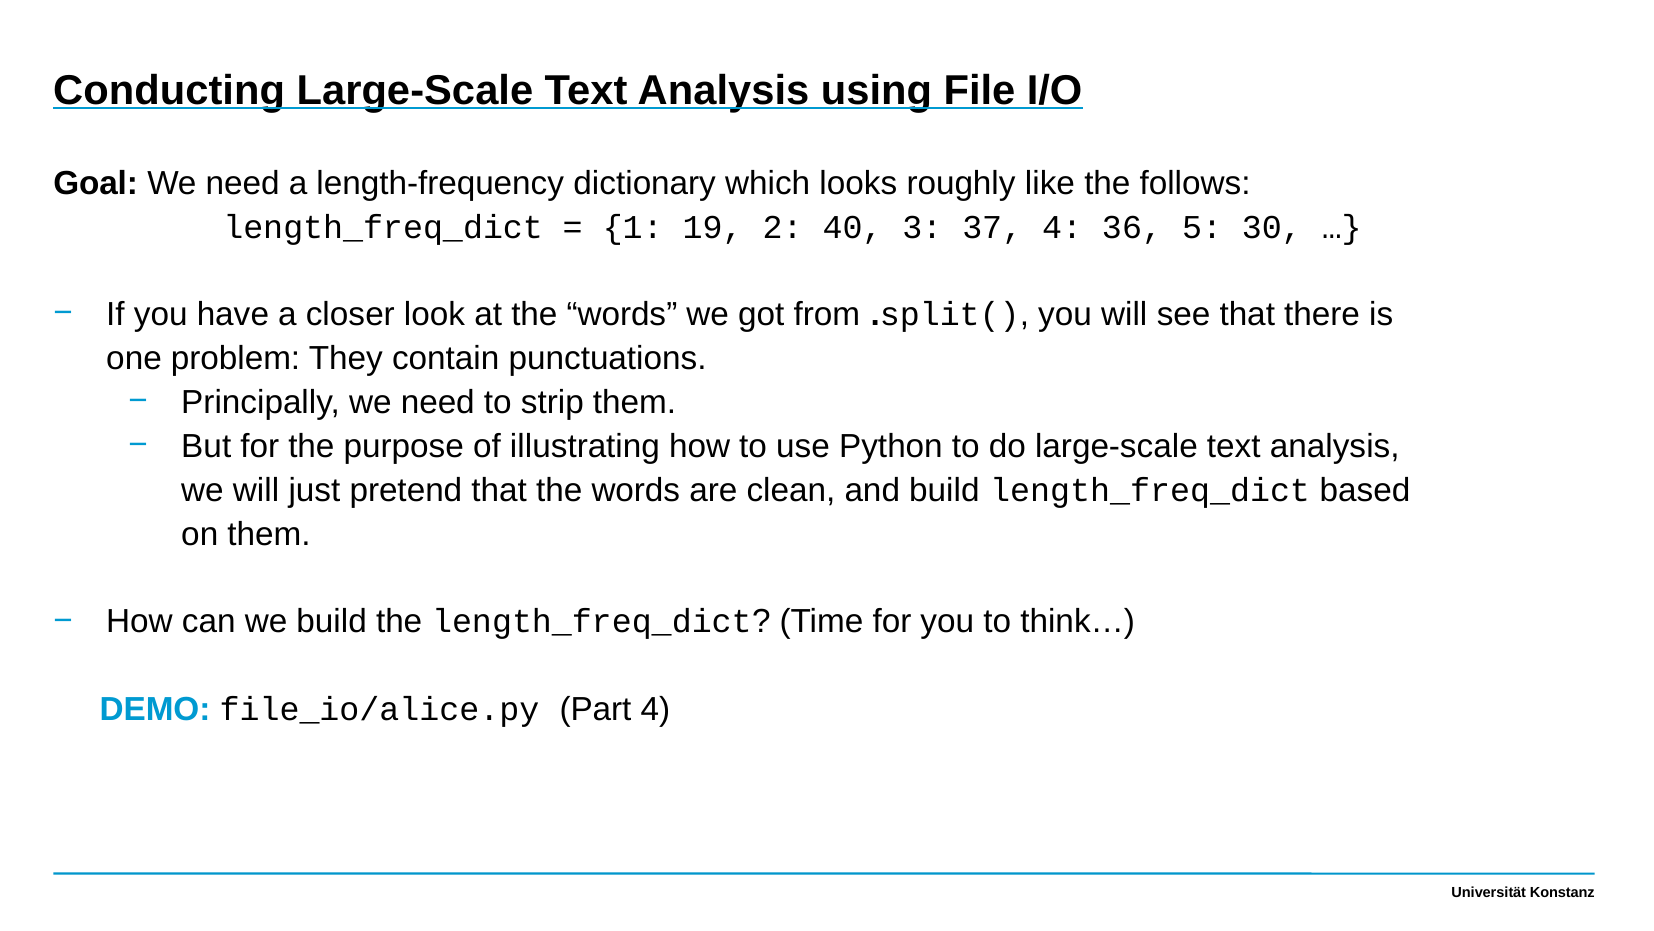

Conducting Large-Scale Text Analysis using File I/O
Goal: We need a length-frequency dictionary which looks roughly like the follows:
	 length_freq_dict = {1: 19, 2: 40, 3: 37, 4: 36, 5: 30, …}

If you have a closer look at the “words” we got from .split(), you will see that there is one problem: They contain punctuations.
Principally, we need to strip them.
But for the purpose of illustrating how to use Python to do large-scale text analysis, we will just pretend that the words are clean, and build length_freq_dict based on them.

How can we build the length_freq_dict? (Time for you to think…)

     DEMO: file_io/alice.py (Part 4)